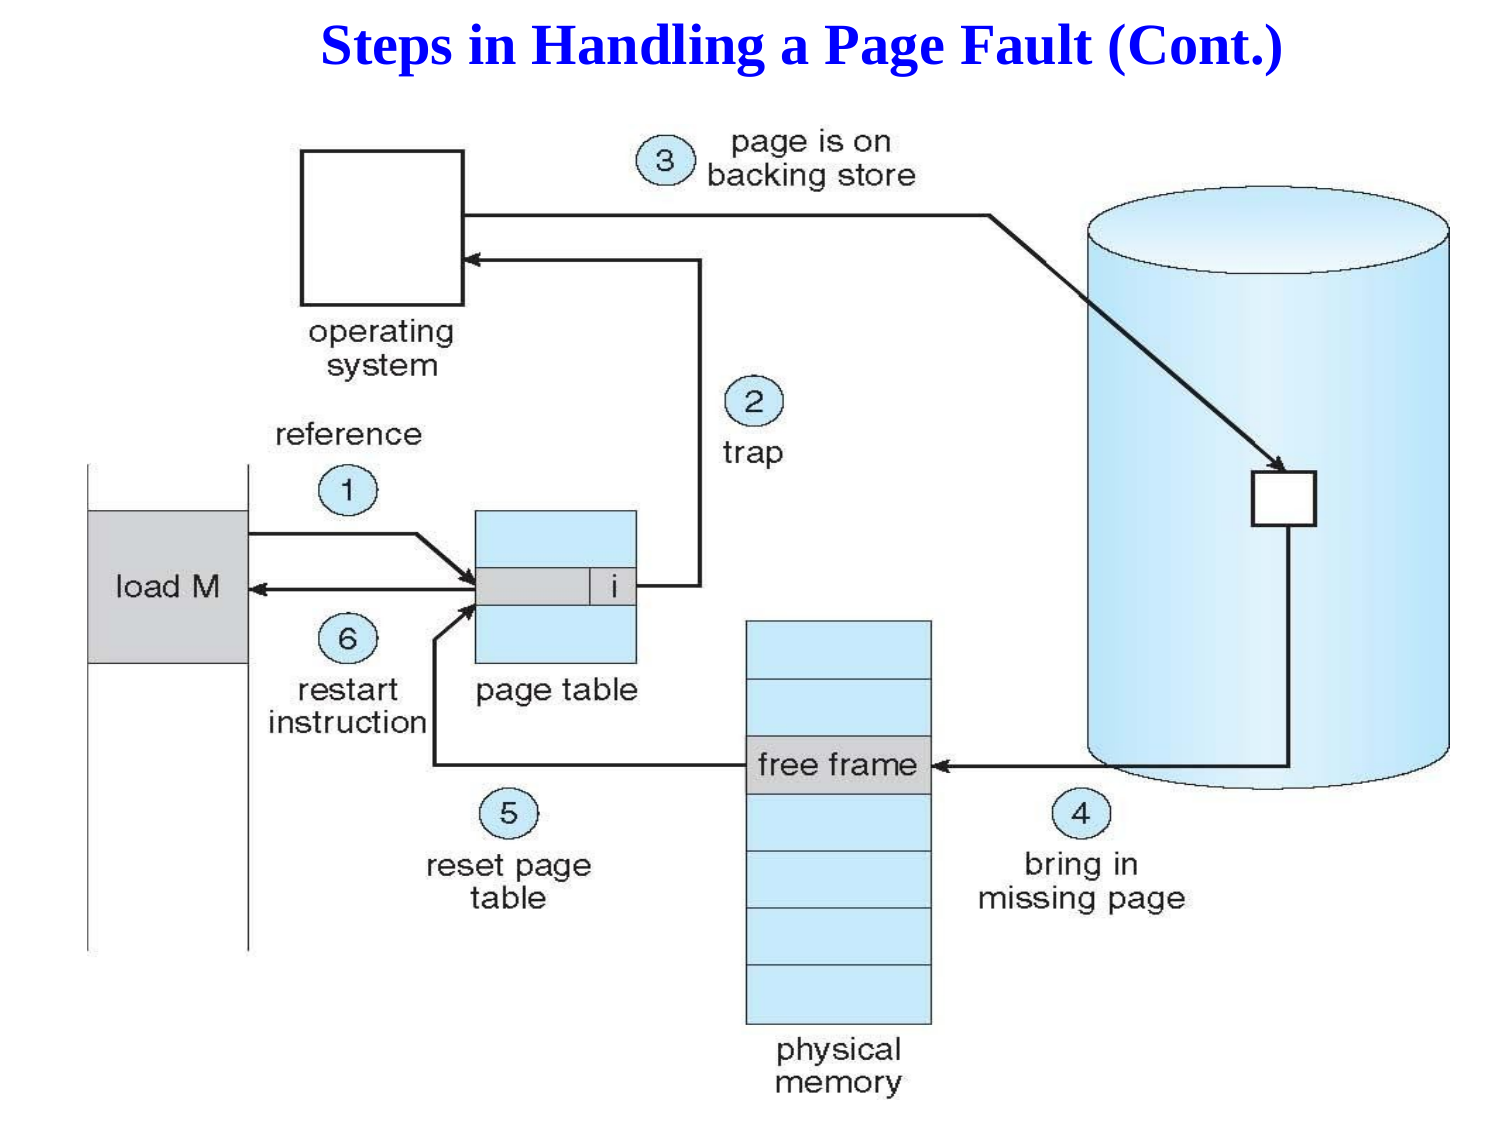

# Steps in Handling a Page Fault (Cont.)